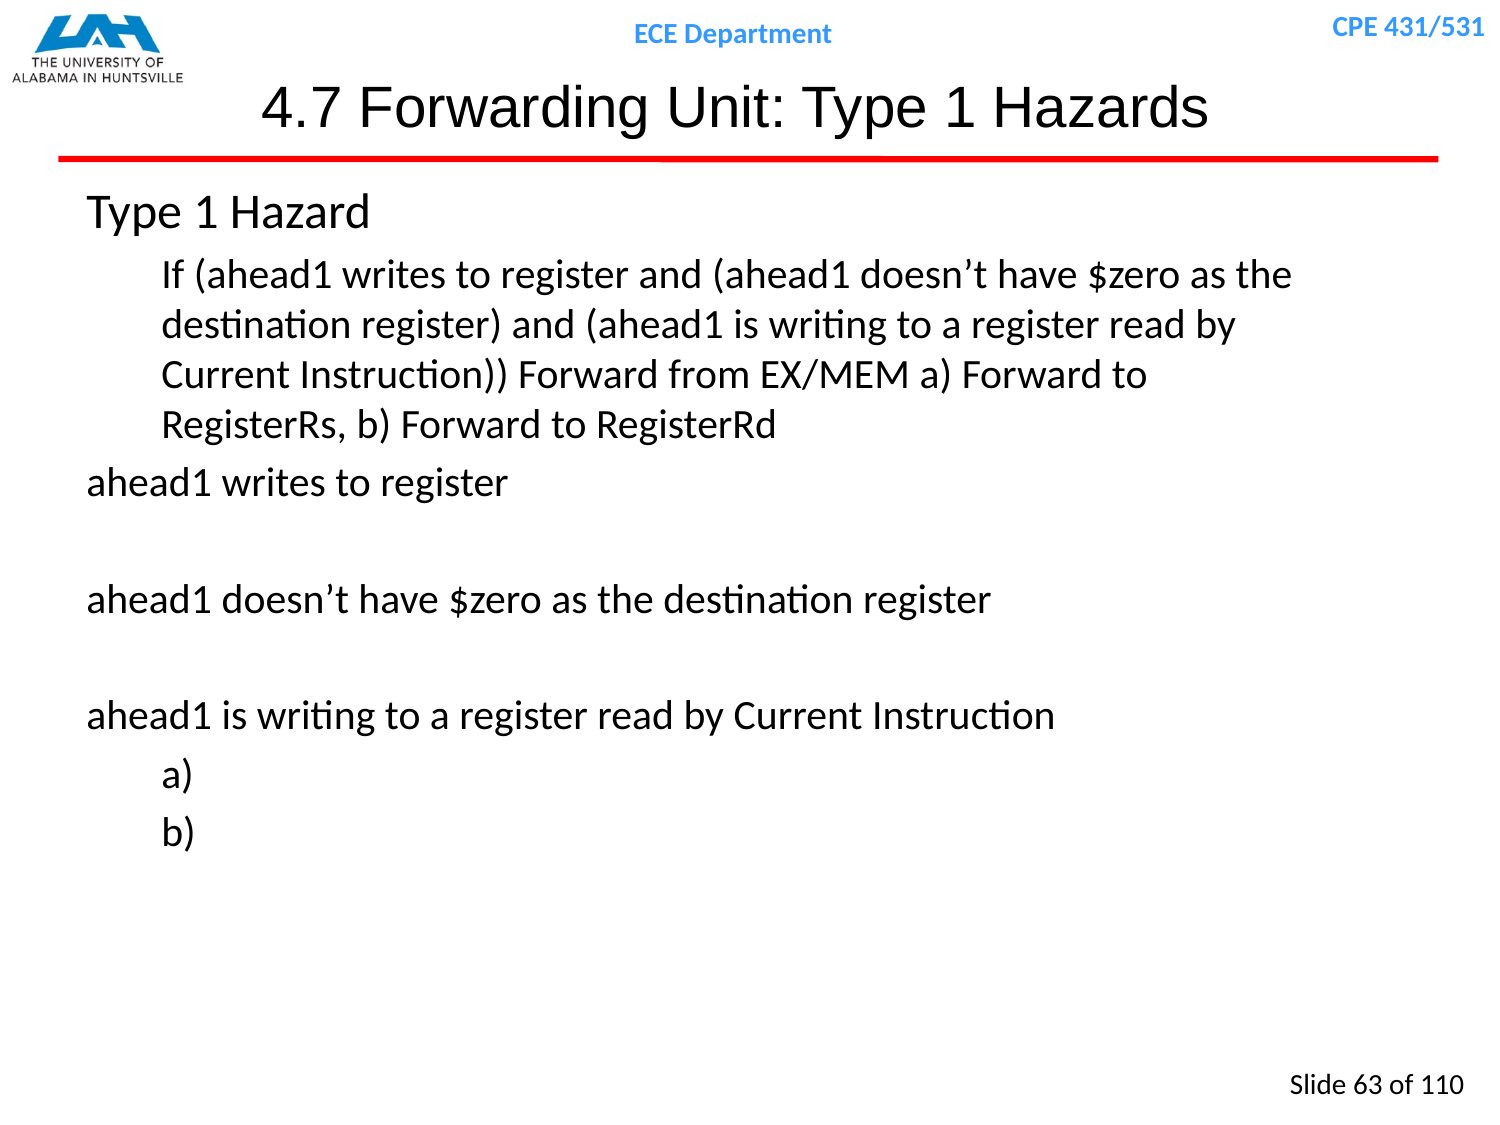

# 4.7 Forwarding Unit: Type 1 Hazards
Type 1 Hazard
If (ahead1 writes to register and (ahead1 doesn’t have $zero as the destination register) and (ahead1 is writing to a register read by Current Instruction)) Forward from EX/MEM a) Forward to RegisterRs, b) Forward to RegisterRd
ahead1 writes to register

ahead1 doesn’t have $zero as the destination register

ahead1 is writing to a register read by Current Instruction